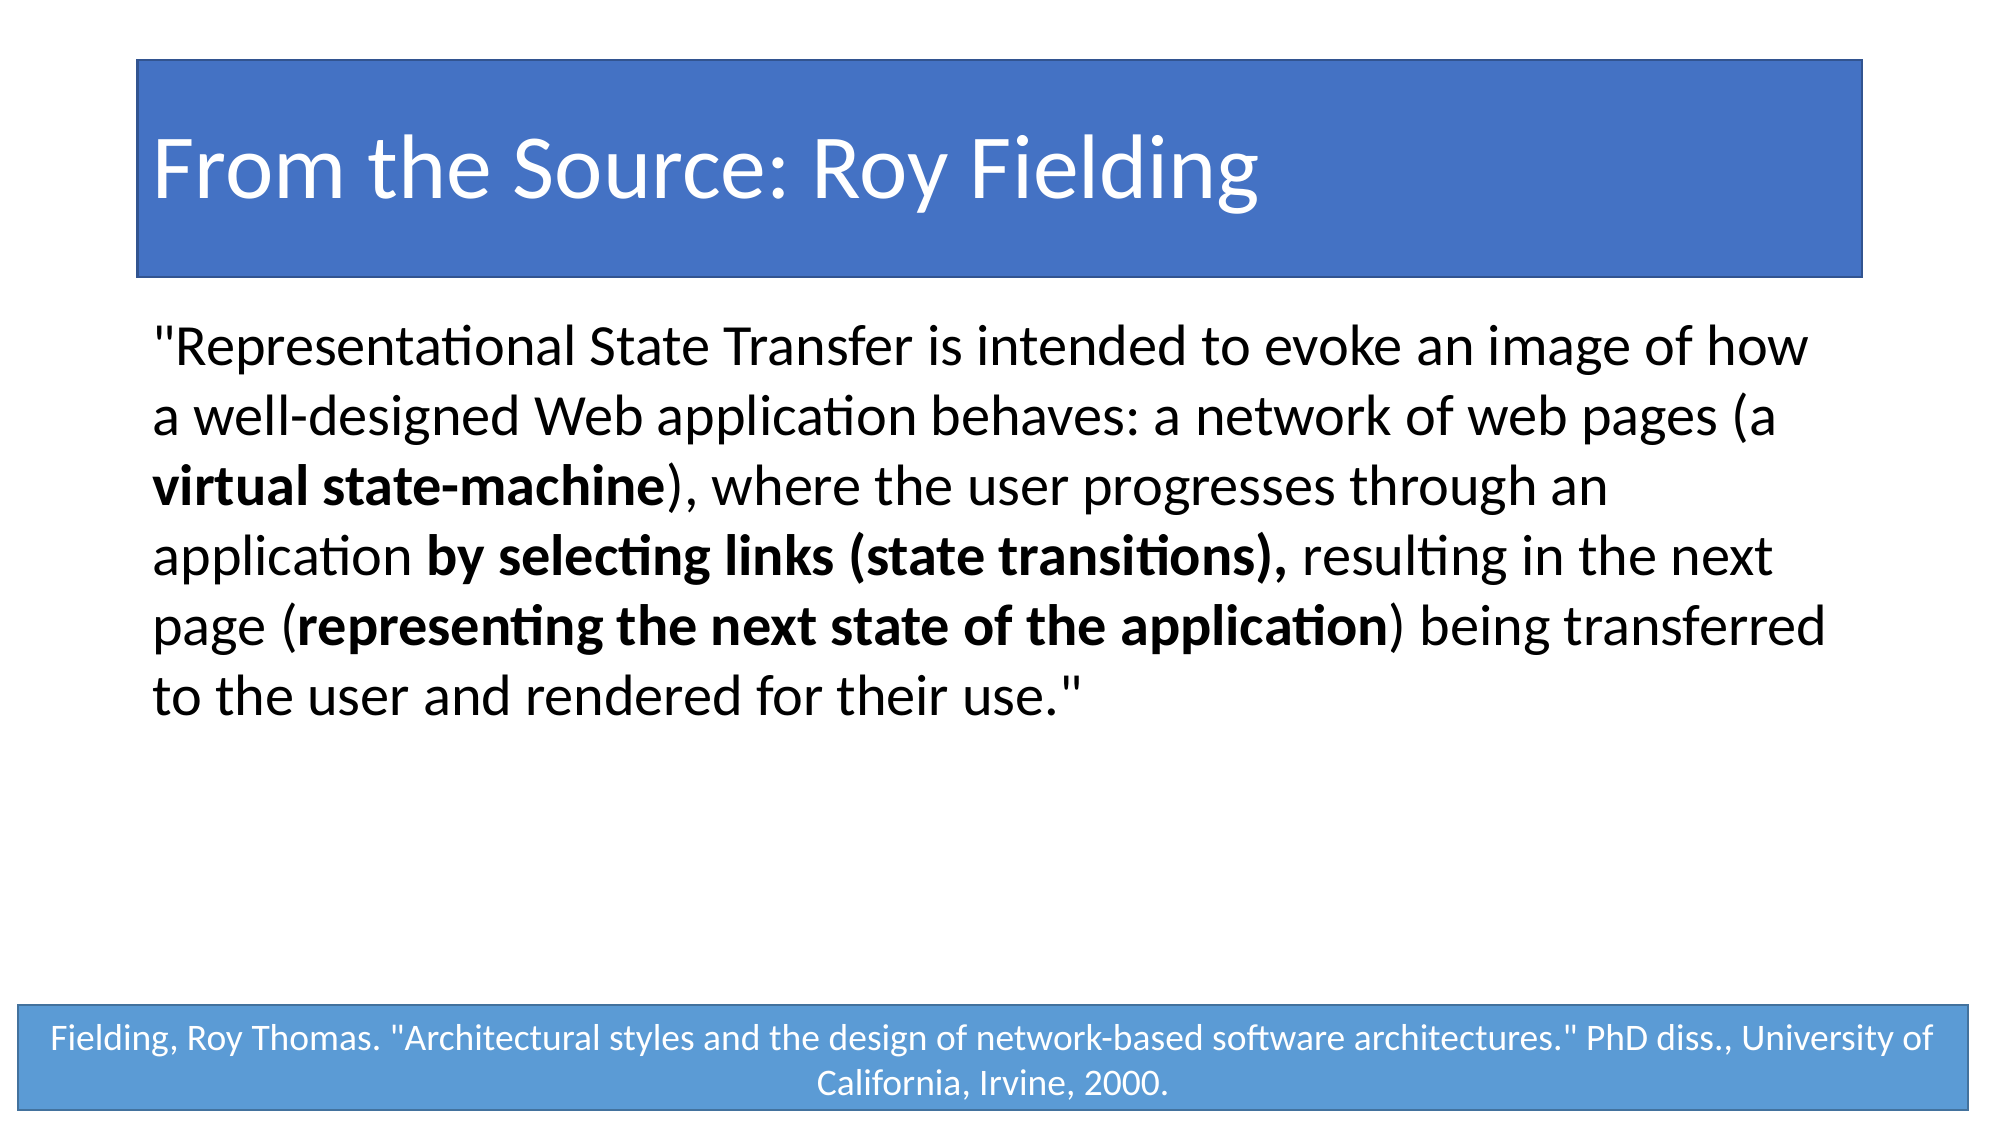

# From the Source: Roy Fielding
"Representational State Transfer is intended to evoke an image of how a well-designed Web application behaves: a network of web pages (a virtual state-machine), where the user progresses through an application by selecting links (state transitions), resulting in the next page (representing the next state of the application) being transferred to the user and rendered for their use."

Fielding, Roy Thomas. "Architectural styles and the design of network-based software architectures." PhD diss., University of California, Irvine, 2000.